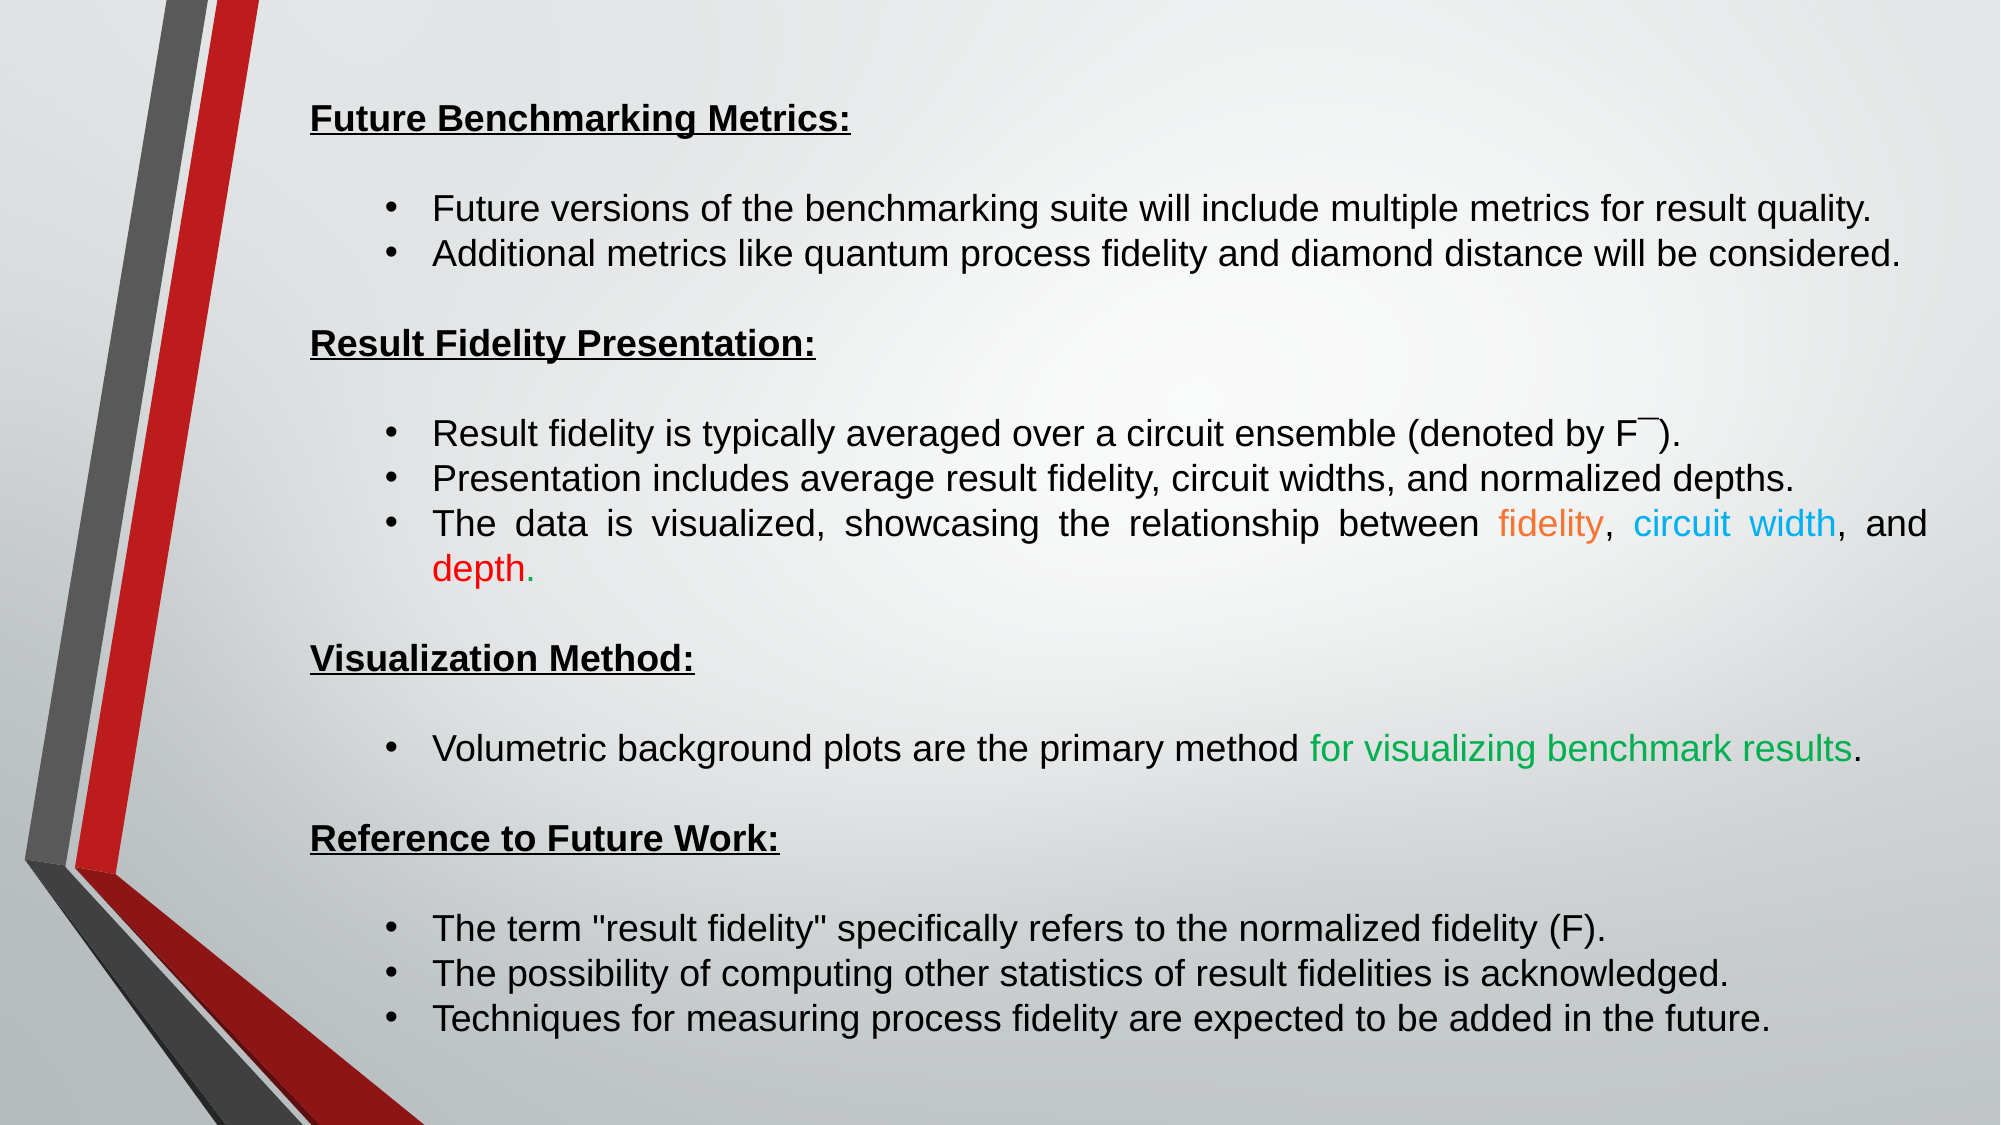

Future Benchmarking Metrics:

Future versions of the benchmarking suite will include multiple metrics for result quality.
Additional metrics like quantum process fidelity and diamond distance will be considered.

Result Fidelity Presentation:

Result fidelity is typically averaged over a circuit ensemble (denoted by F¯).
Presentation includes average result fidelity, circuit widths, and normalized depths.
The data is visualized, showcasing the relationship between fidelity, circuit width, and depth.

Visualization Method:

Volumetric background plots are the primary method for visualizing benchmark results.

Reference to Future Work:

The term "result fidelity" specifically refers to the normalized fidelity (F).
The possibility of computing other statistics of result fidelities is acknowledged.
Techniques for measuring process fidelity are expected to be added in the future.